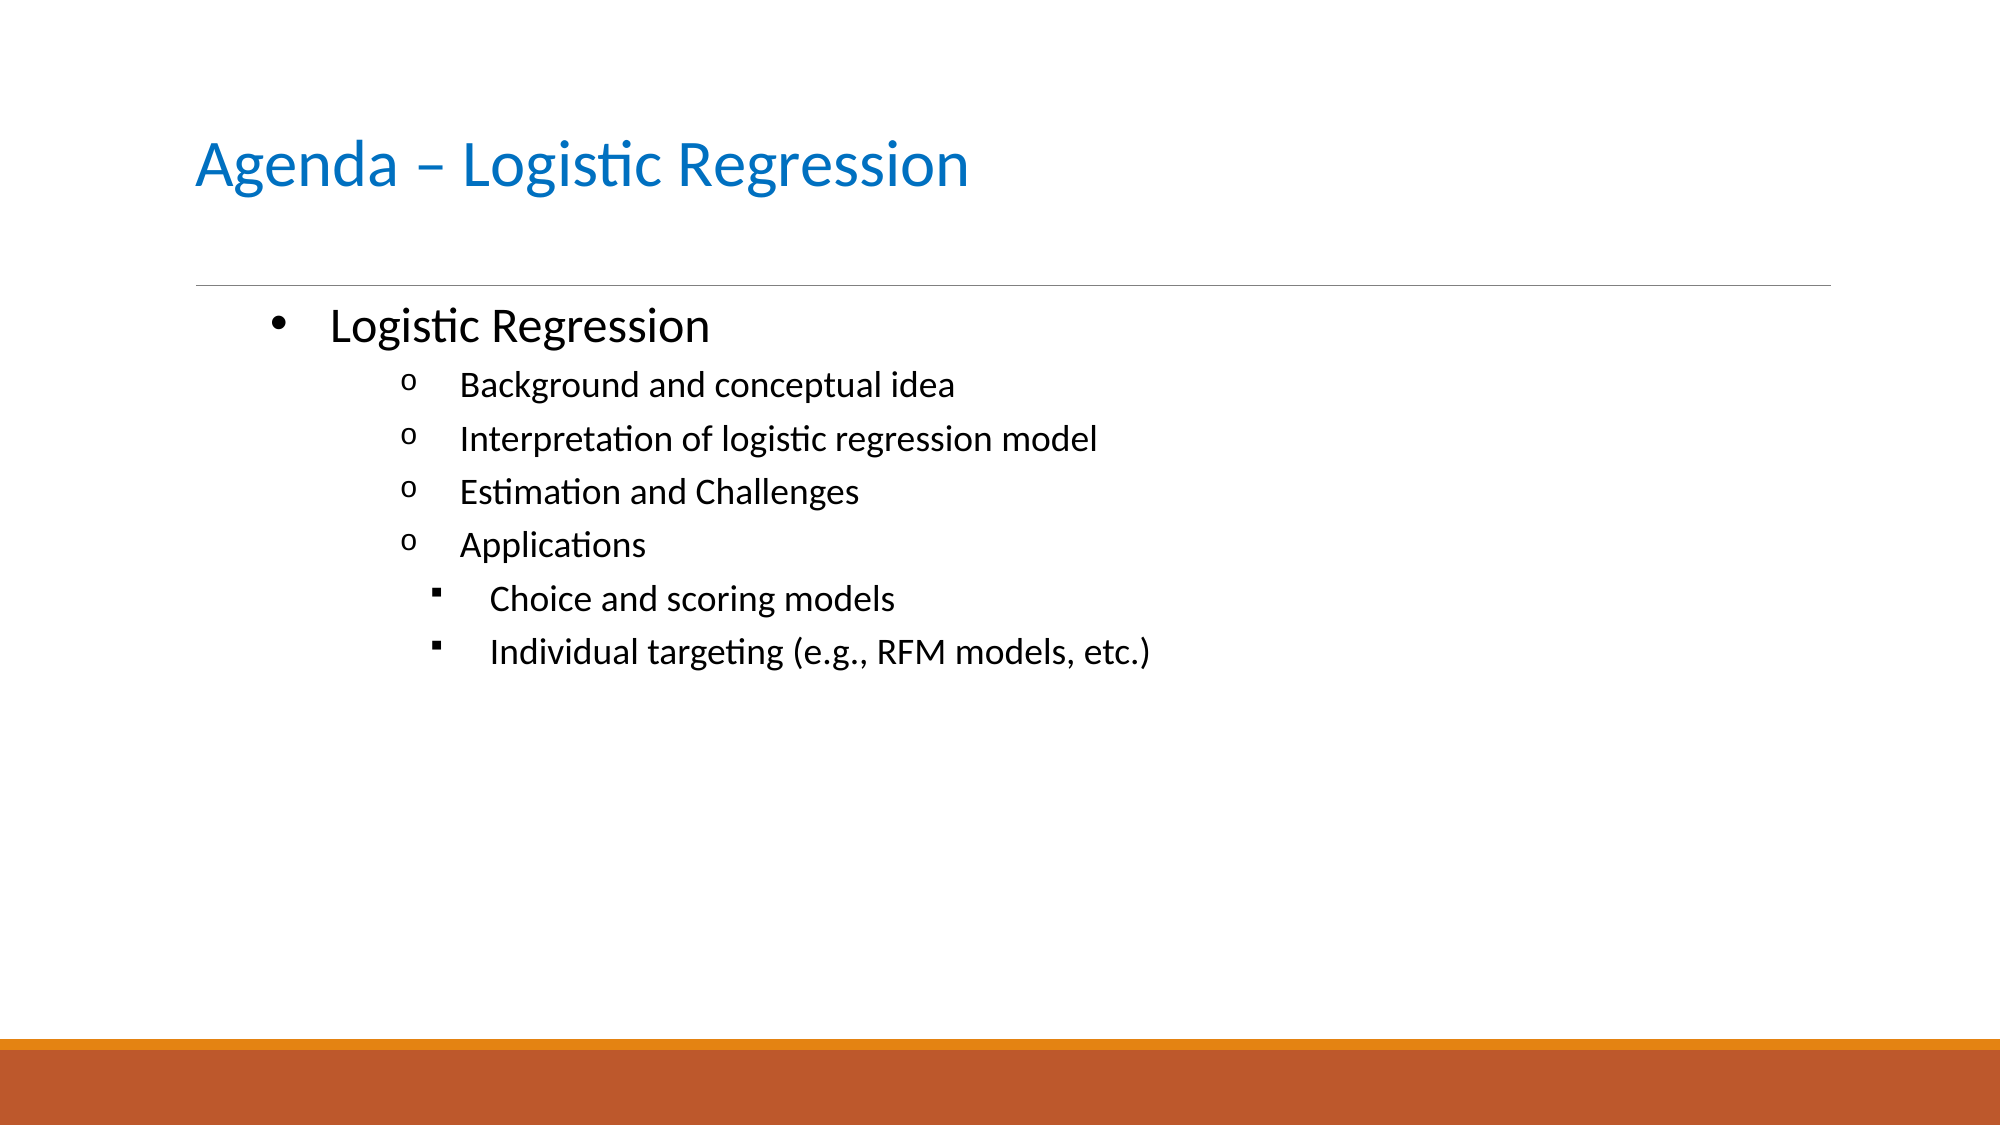

# Agenda – Logistic Regression
Logistic Regression
Background and conceptual idea
Interpretation of logistic regression model
Estimation and Challenges
Applications
Choice and scoring models
Individual targeting (e.g., RFM models, etc.)